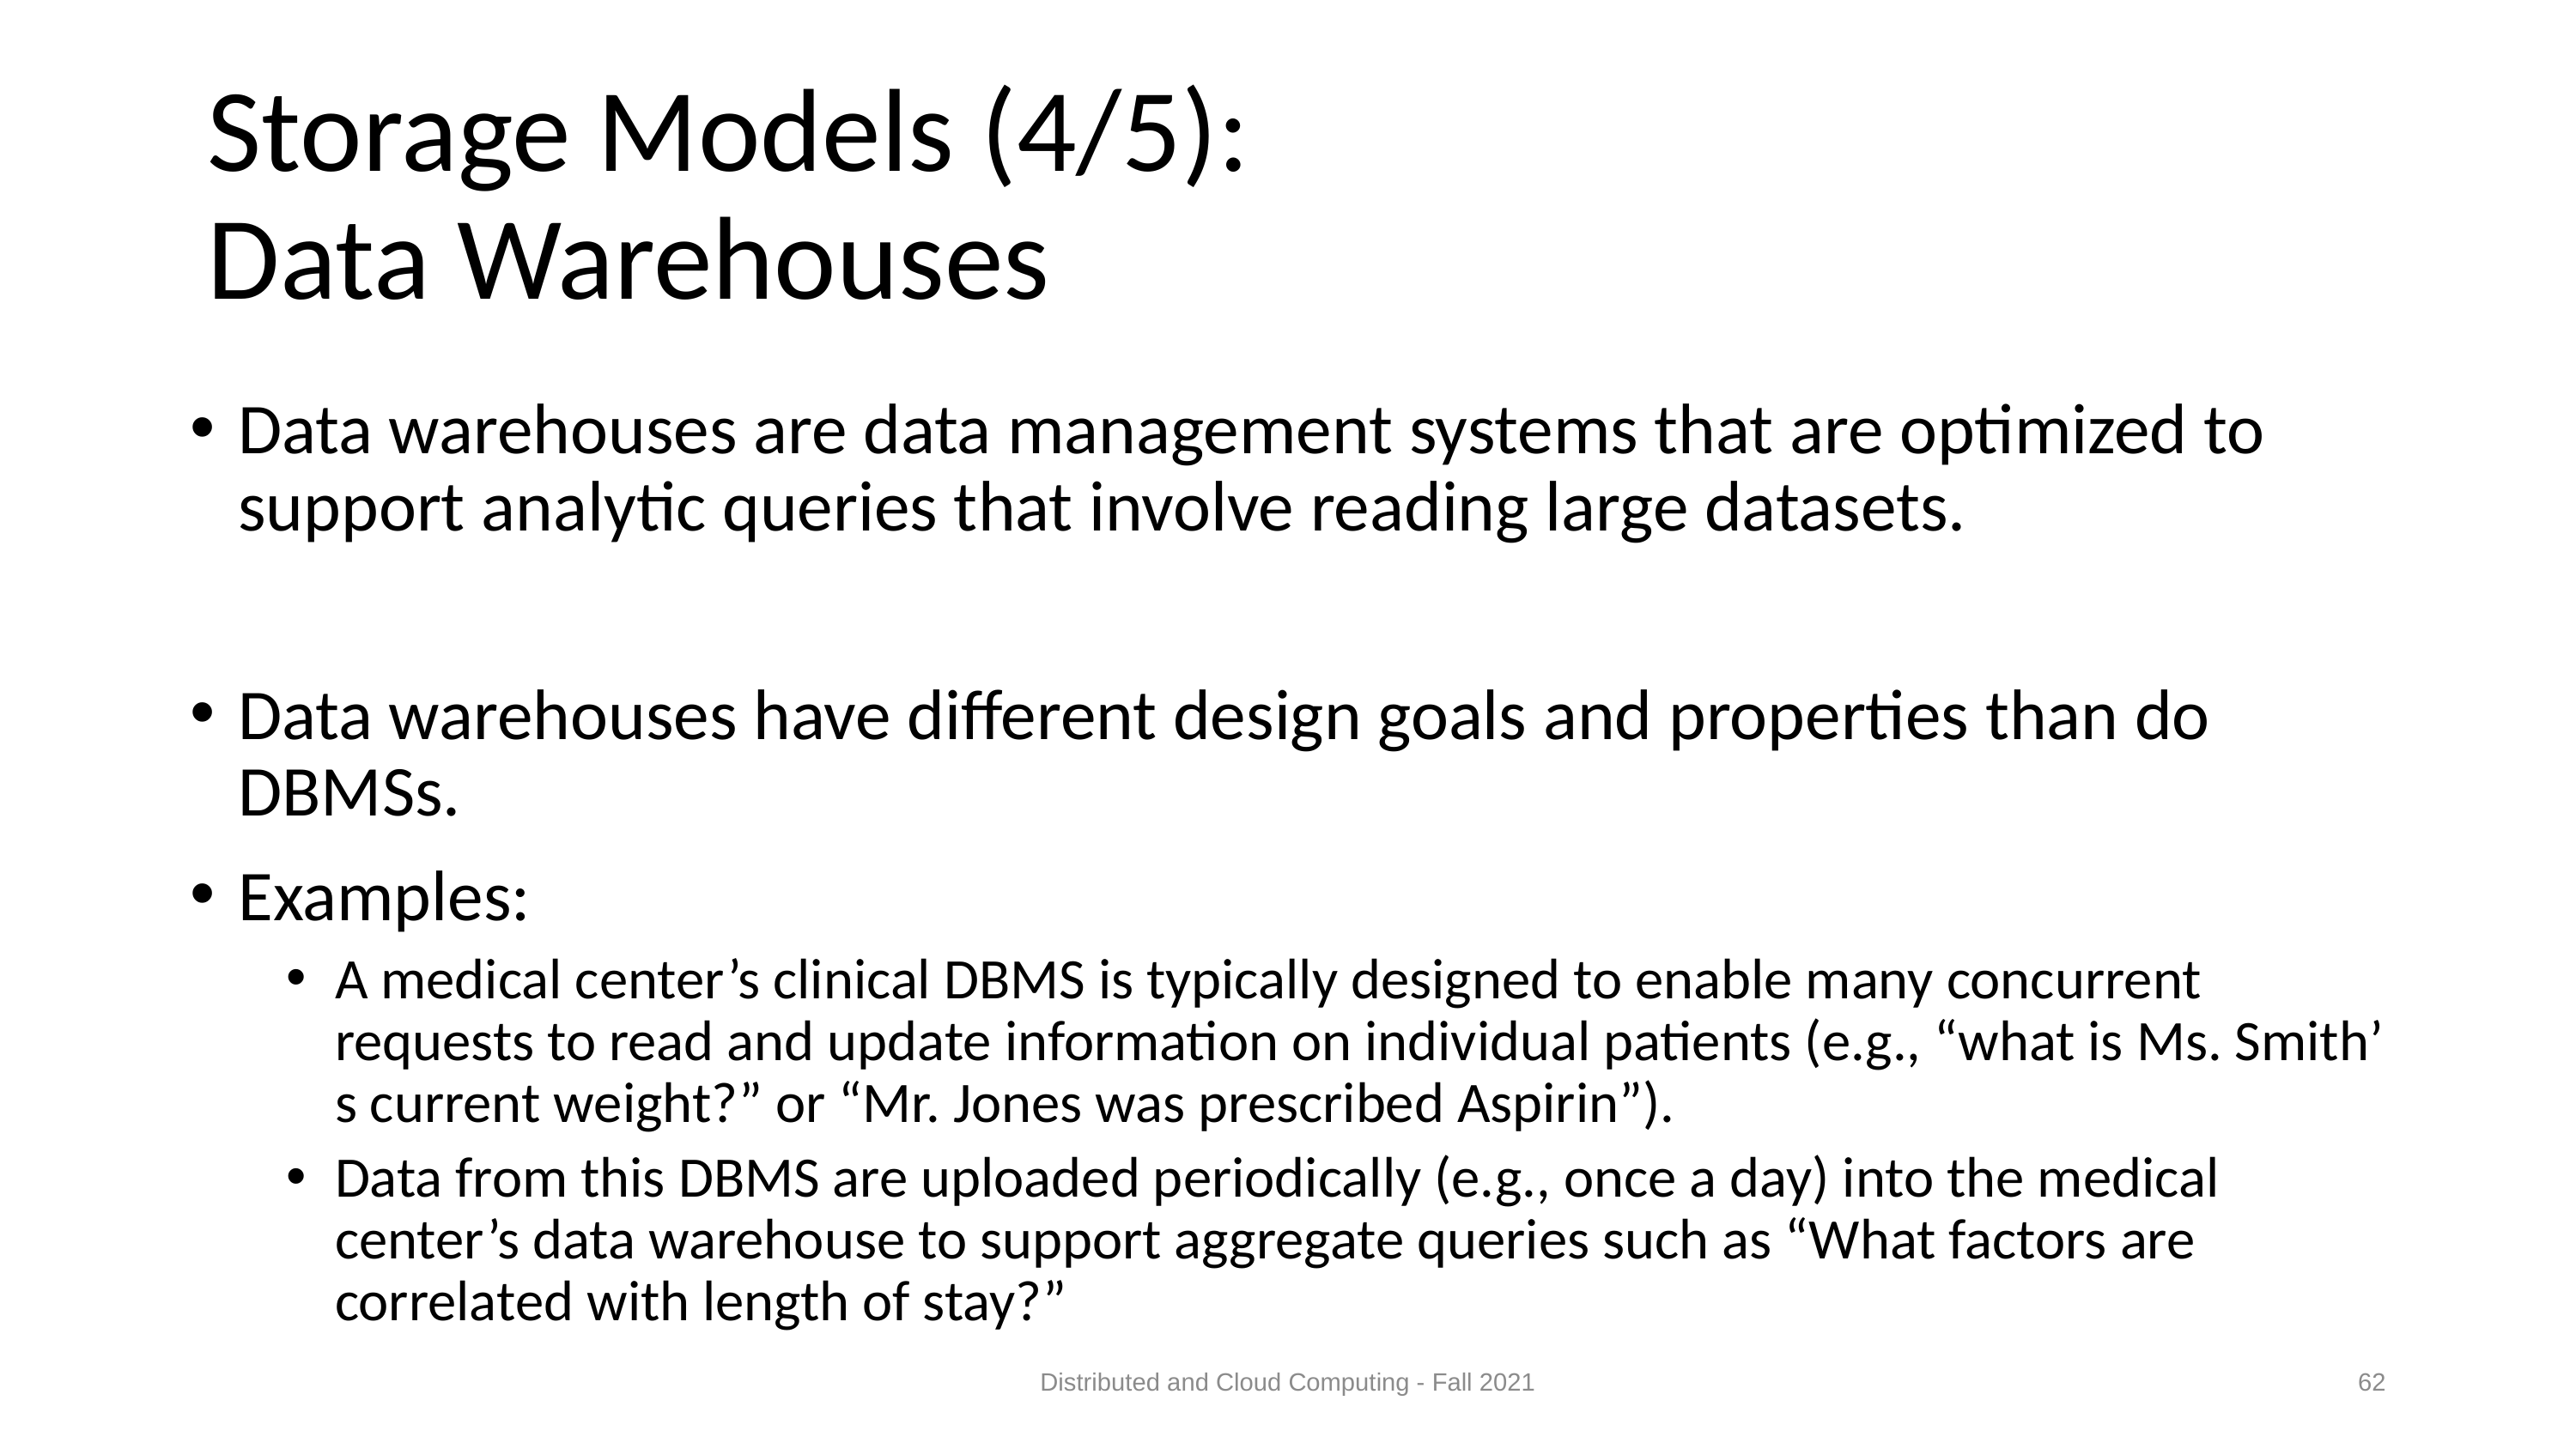

# Storage Models (4/5): Data Warehouses
Data warehouses are data management systems that are optimized to support analytic queries that involve reading large datasets.

Data warehouses have different design goals and properties than do DBMSs.
Examples:
A medical center’s clinical DBMS is typically designed to enable many concurrent requests to read and update information on individual patients (e.g., “what is Ms. Smith’ s current weight?” or “Mr. Jones was prescribed Aspirin”).
Data from this DBMS are uploaded periodically (e.g., once a day) into the medical center’s data warehouse to support aggregate queries such as “What factors are correlated with length of stay?”

Distributed and Cloud Computing - Fall 2021
62